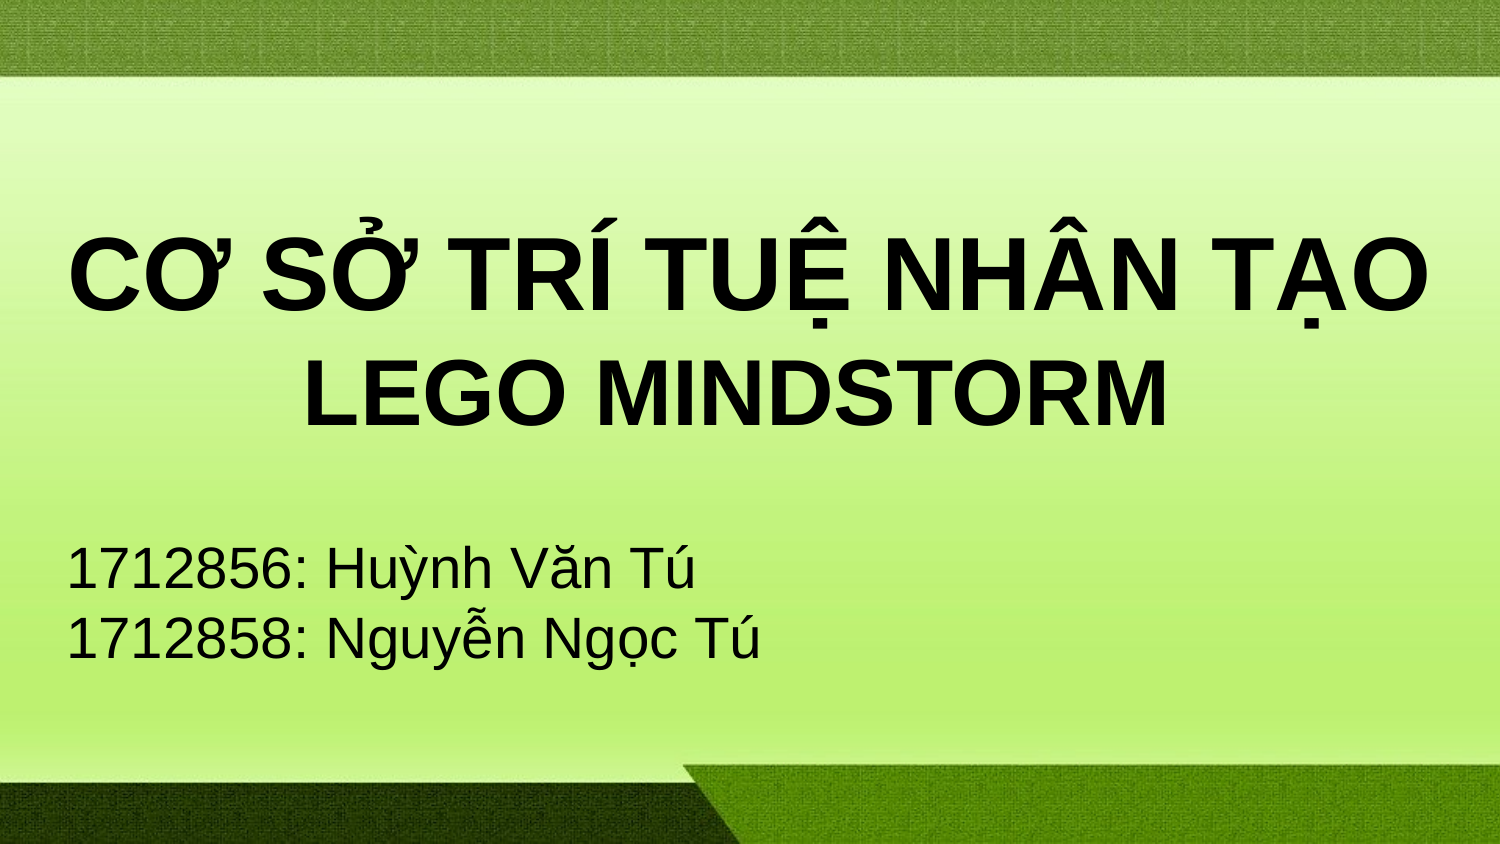

# CƠ SỞ TRÍ TUỆ NHÂN TẠO
LEGO MINDSTORM
1712856: Huỳnh Văn Tú
1712858: Nguyễn Ngọc Tú